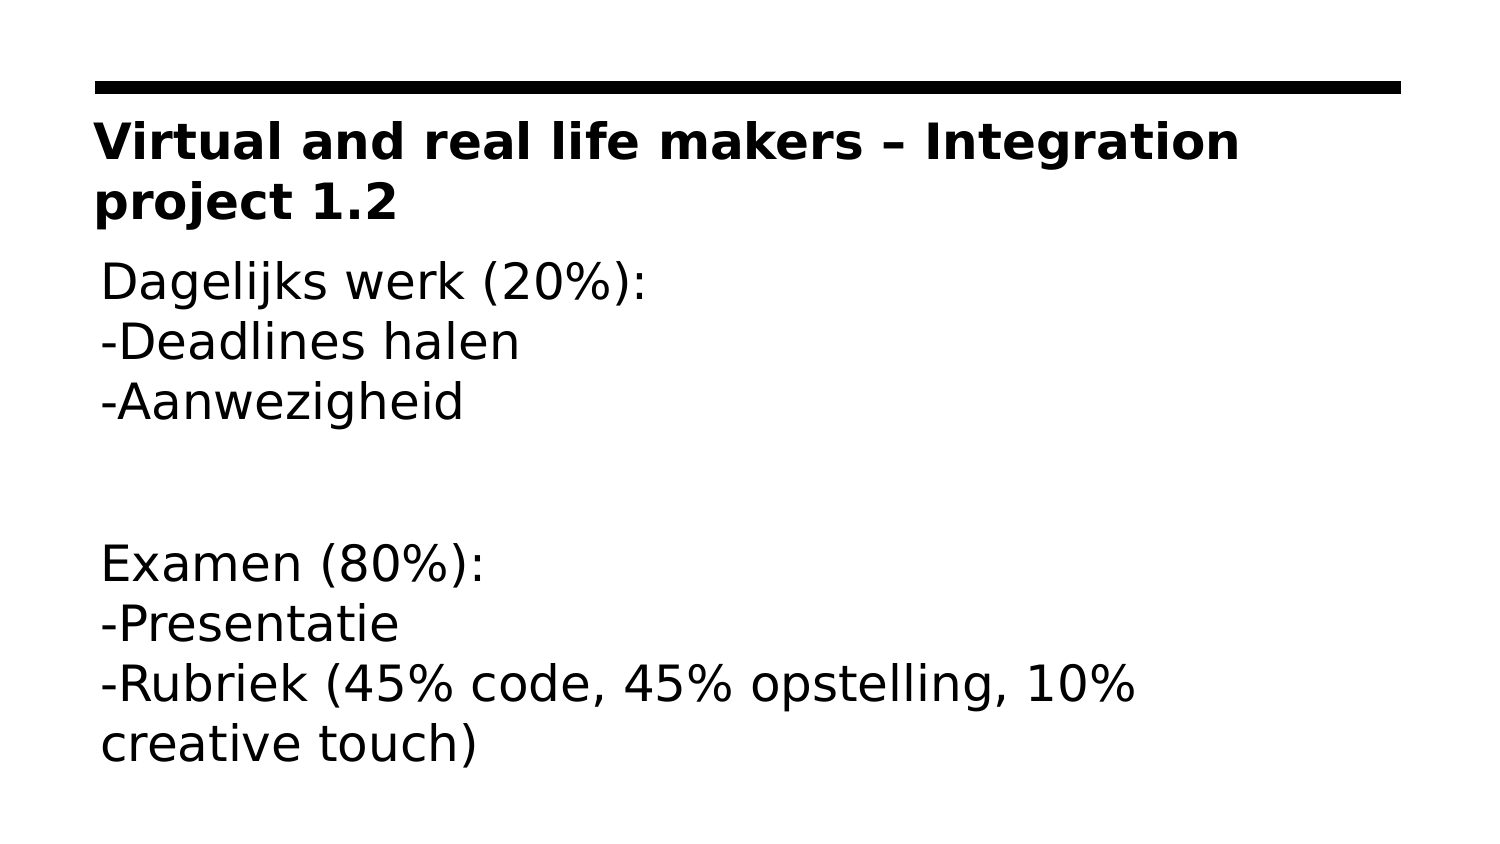

# Virtual and real life makers – Integration project 1.2
Dagelijks werk (20%):
-Deadlines halen
-Aanwezigheid

Examen (80%):
-Presentatie
-Rubriek (45% code, 45% opstelling, 10% creative touch)